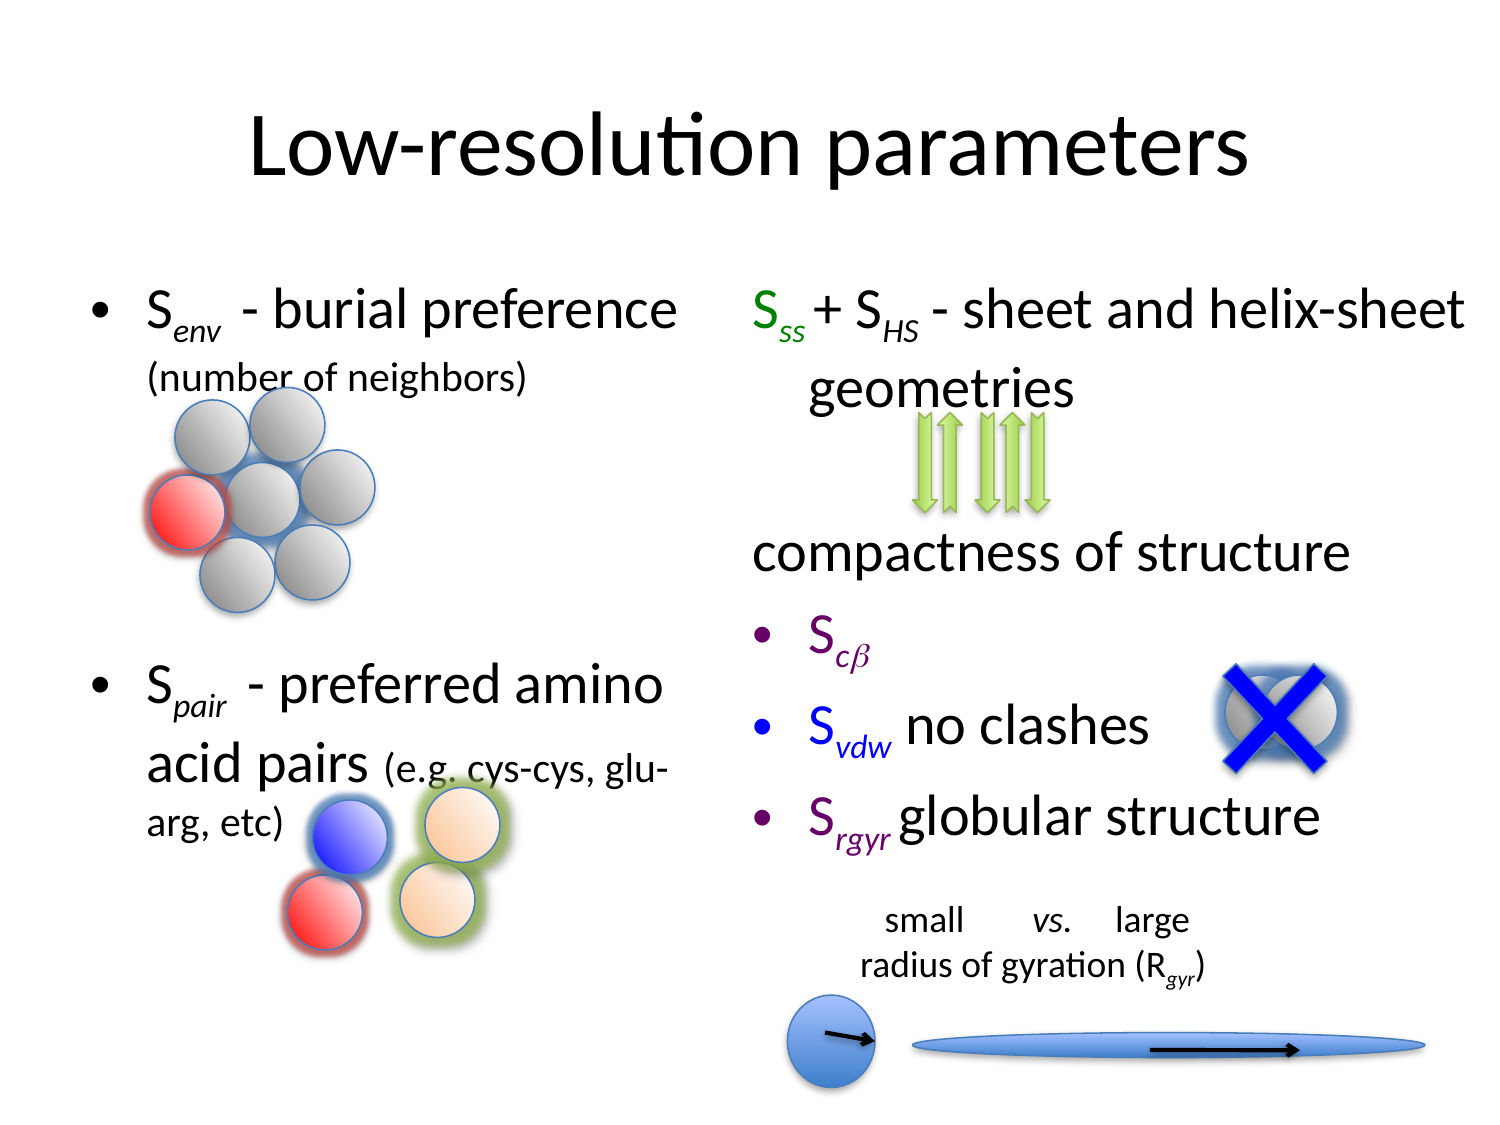

# Low-resolution parameters
Senv  - burial preference (number of neighbors)

Spair  - preferred amino acid pairs (e.g. cys-cys, glu-arg, etc)

Sss + SHS - sheet and helix-sheet geometries

compactness of structure
Scβ
Svdw no clashes
Srgyr globular structure

small        vs.     large
radius of gyration (Rgyr)